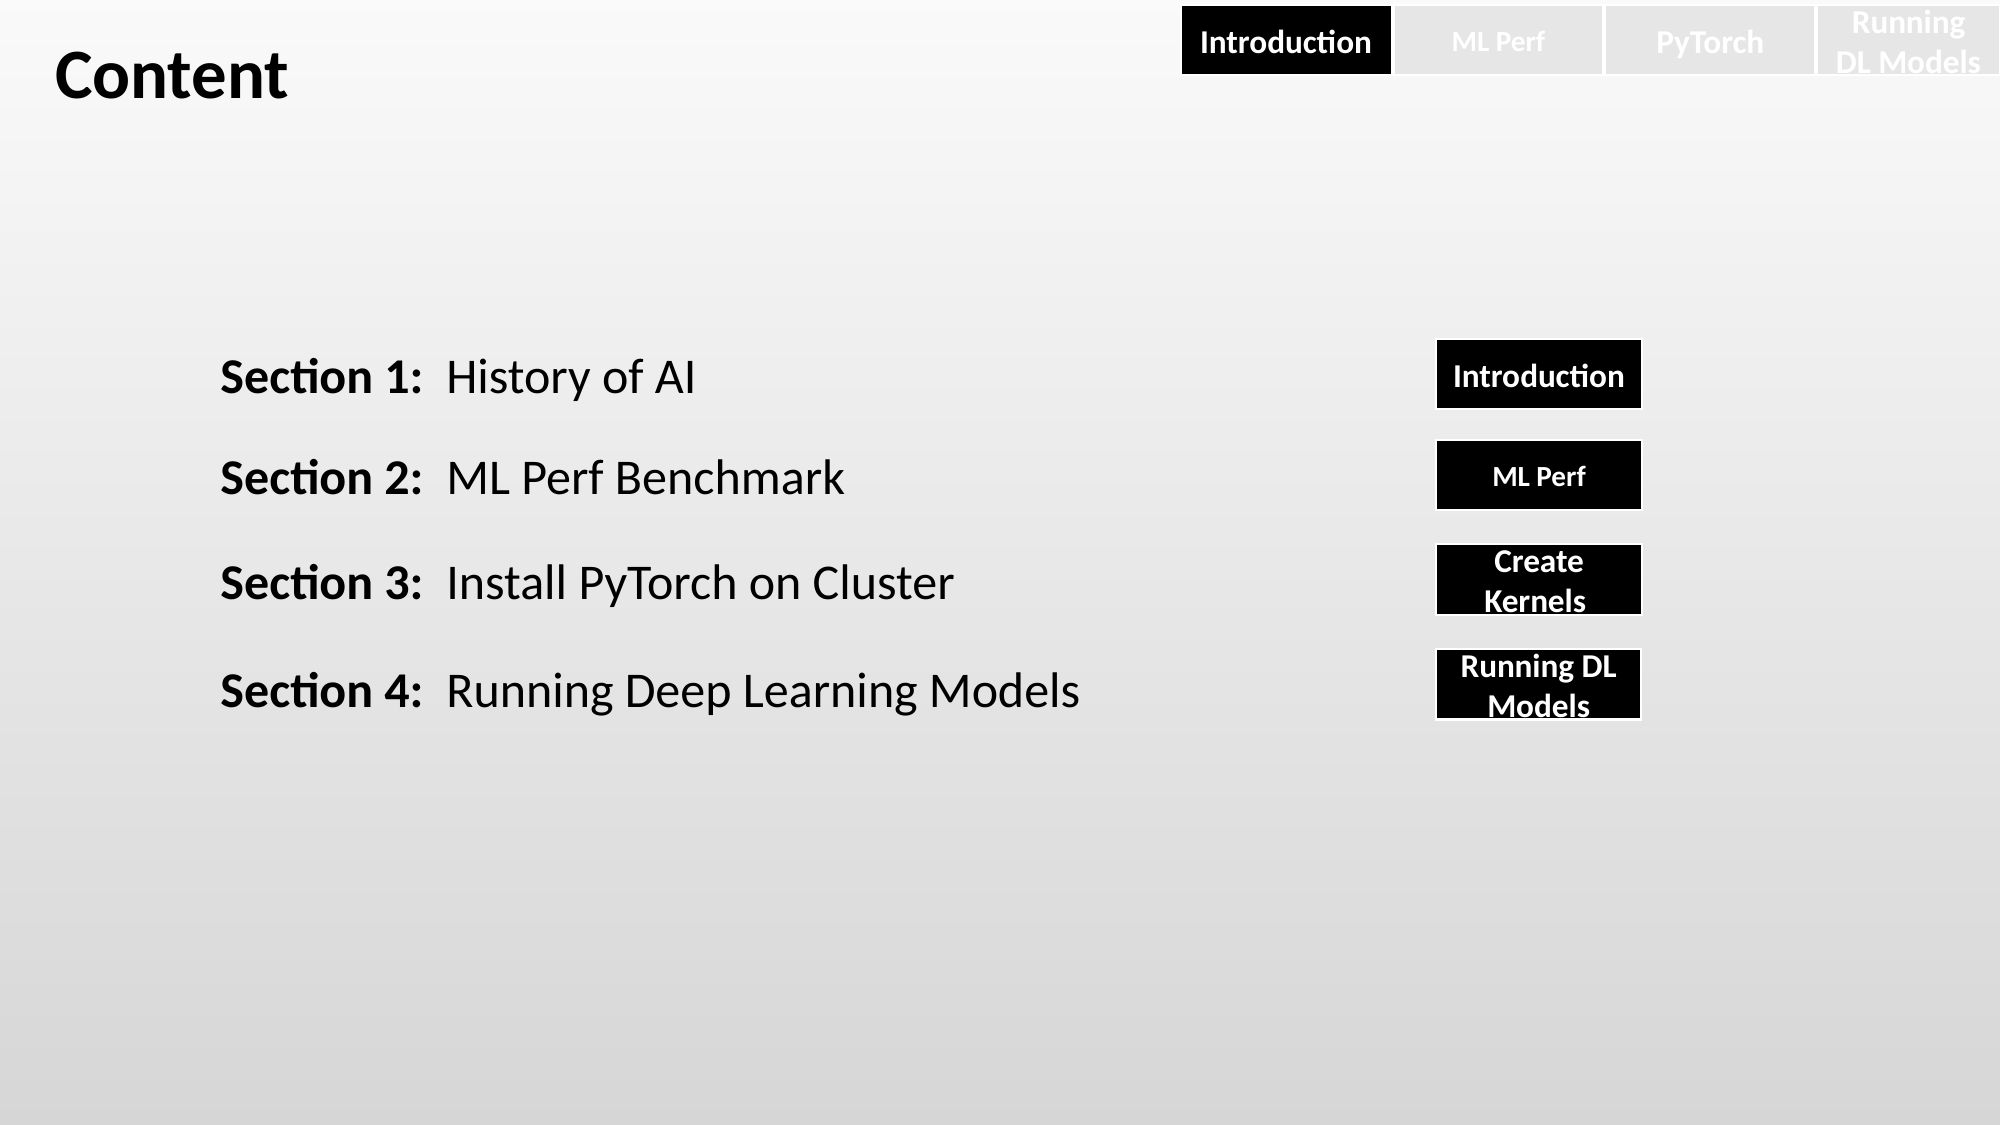

ML Perf
PyTorch
Running DL Models
Introduction
Content
Introduction
Section 1:  History of AI
Section 2:  ML Perf Benchmark
ML Perf
Create Kernels
Section 3:  Install PyTorch on Cluster
Running DL Models
Section 4:  Running Deep Learning Models